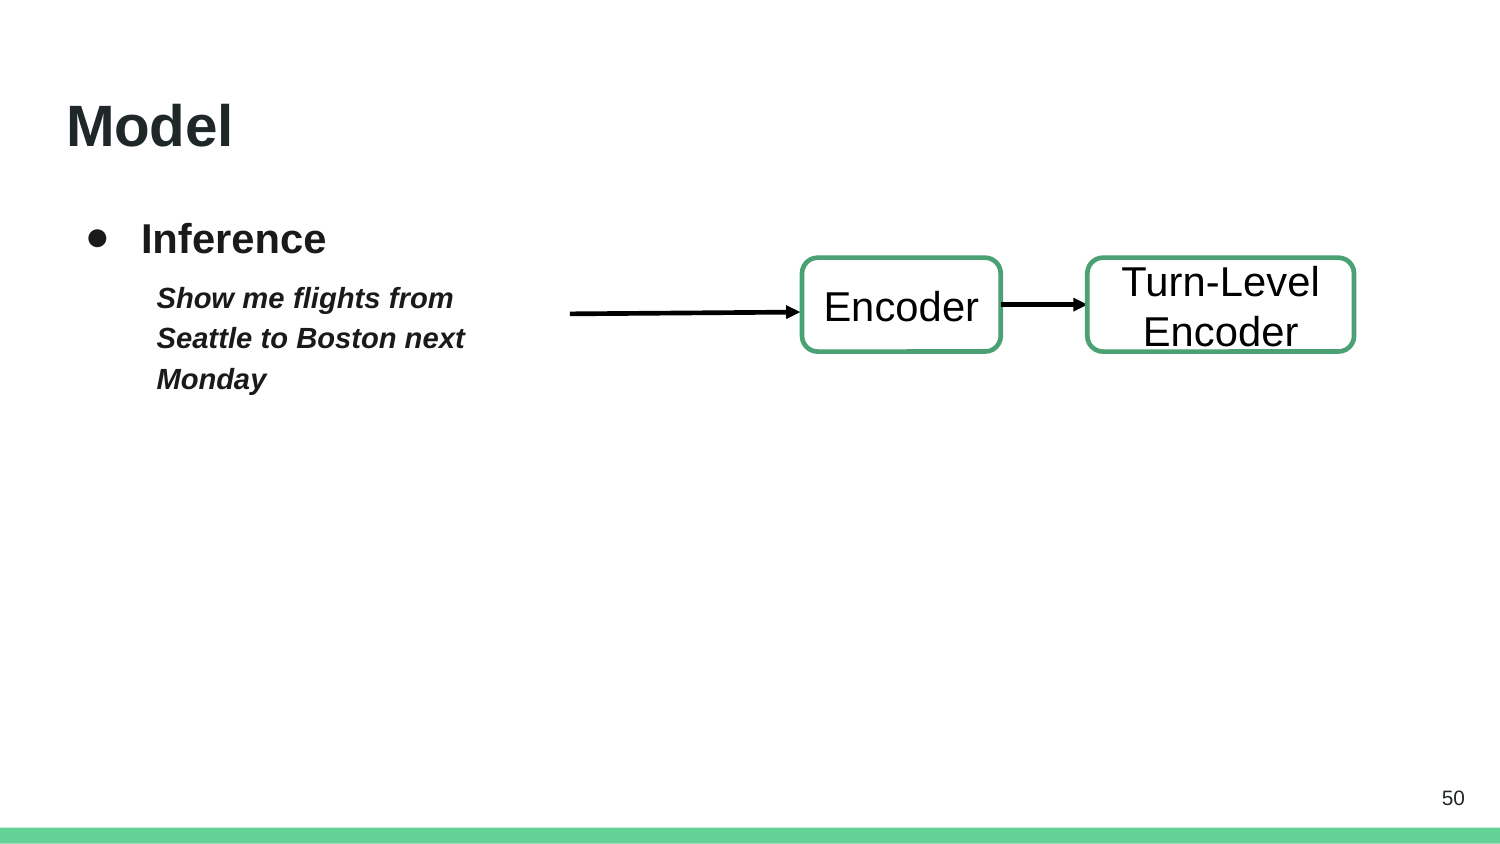

# Model
Inference

Encoder
Turn-Level
Encoder
Show me flights from Seattle to Boston next Monday
50